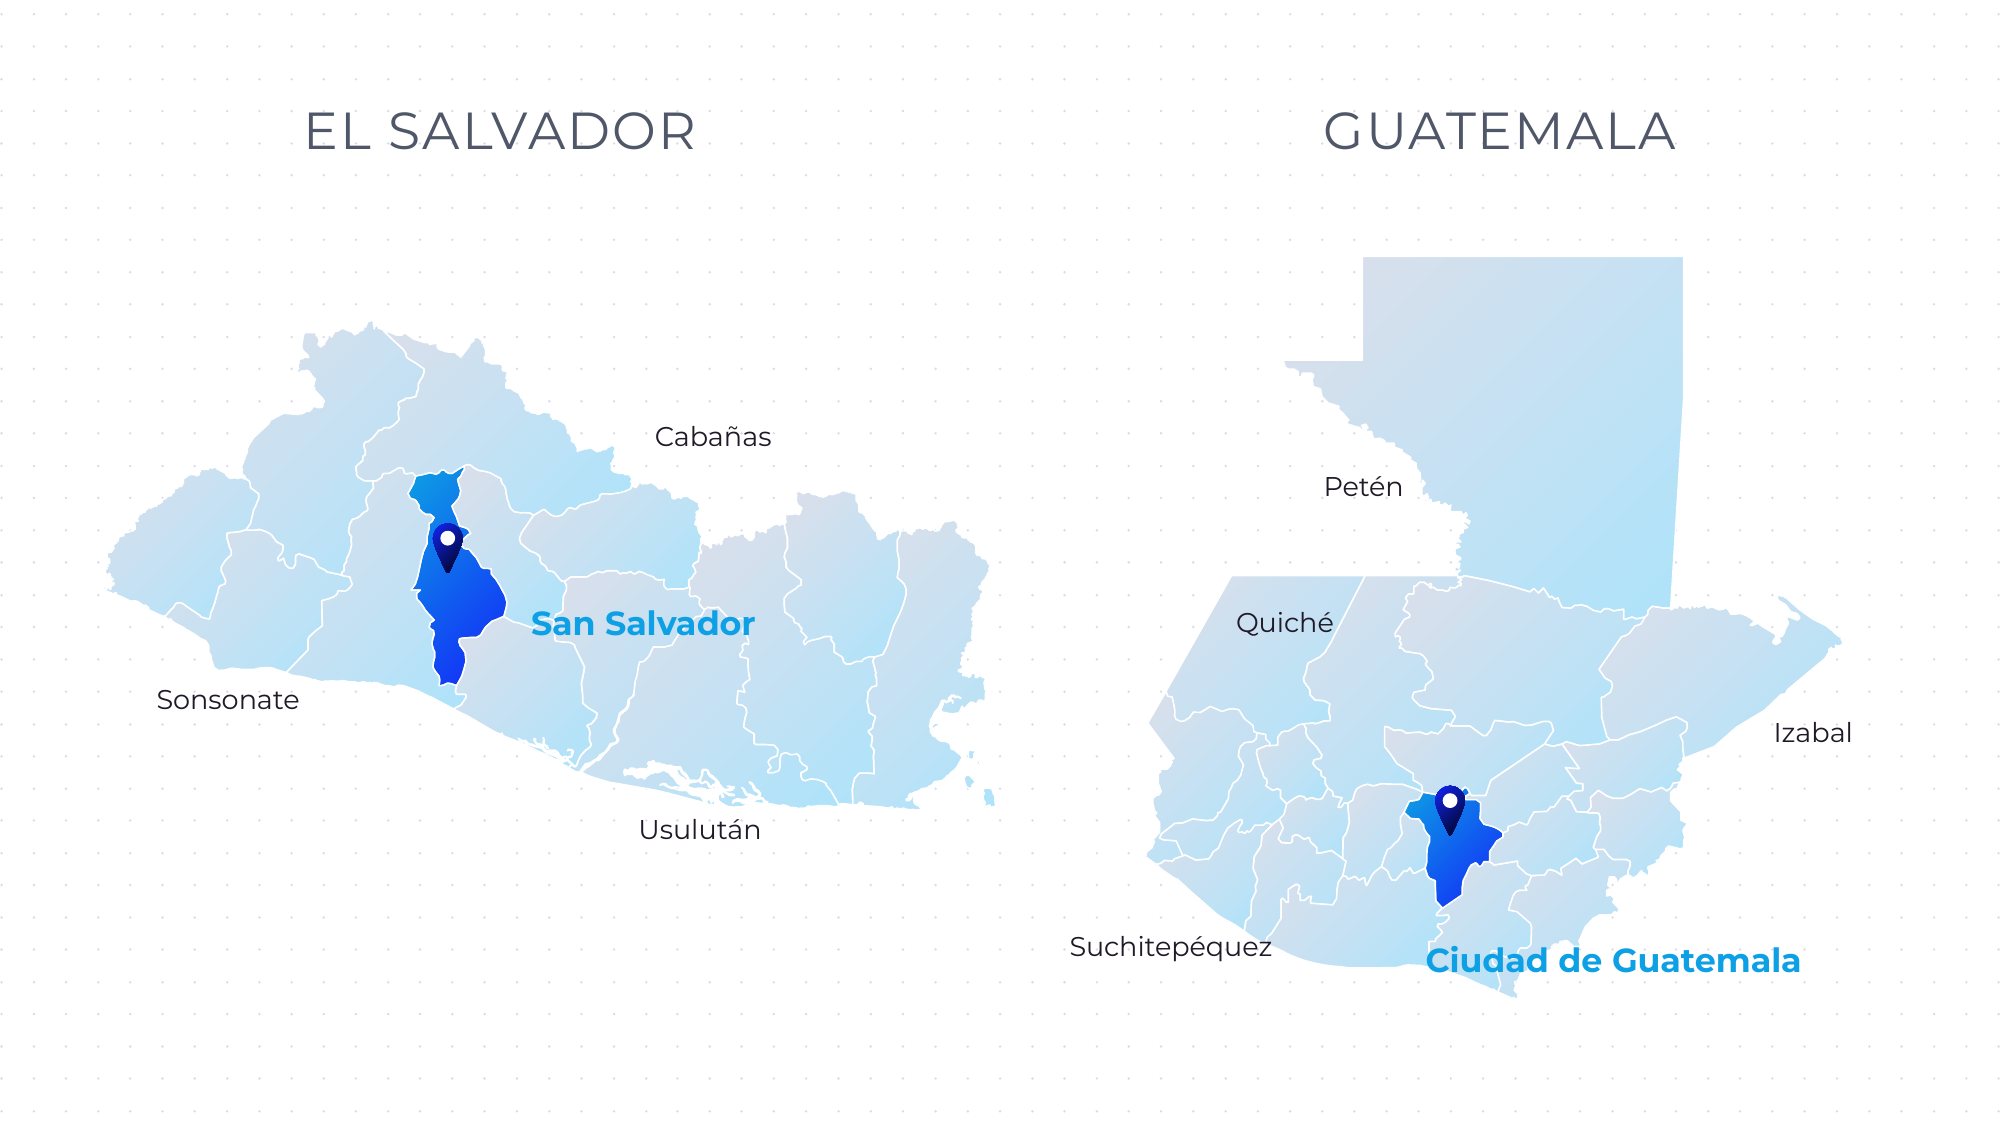

EL SALVADOR
GUATEMALA

Cabañas
San Salvador
Sonsonate
Usulután
Petén
Quiché
Izabal
Suchitepéquez
Ciudad de Guatemala